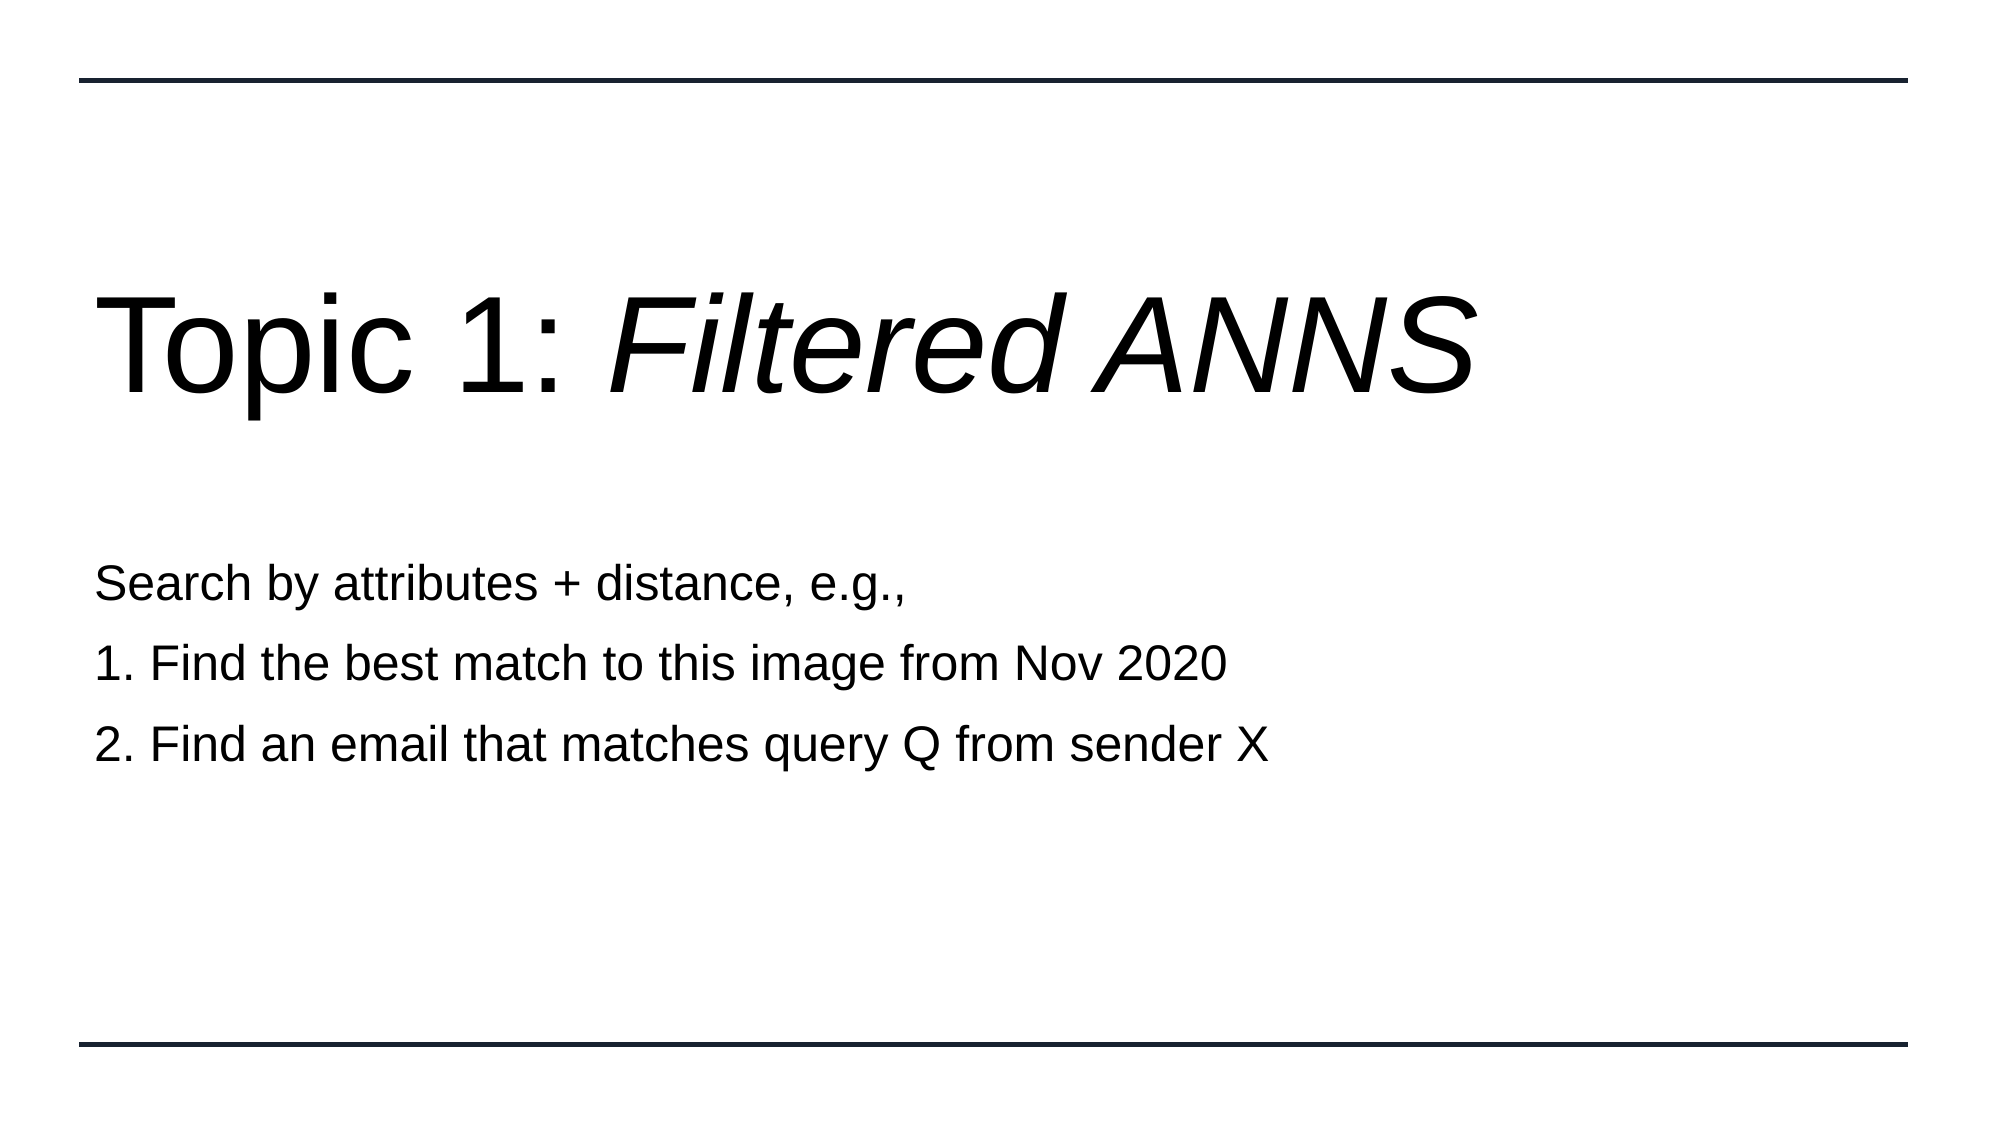

# Topic 1: Filtered ANNS
Search by attributes + distance, e.g.,
1. Find the best match to this image from Nov 2020
2. Find an email that matches query Q from sender X